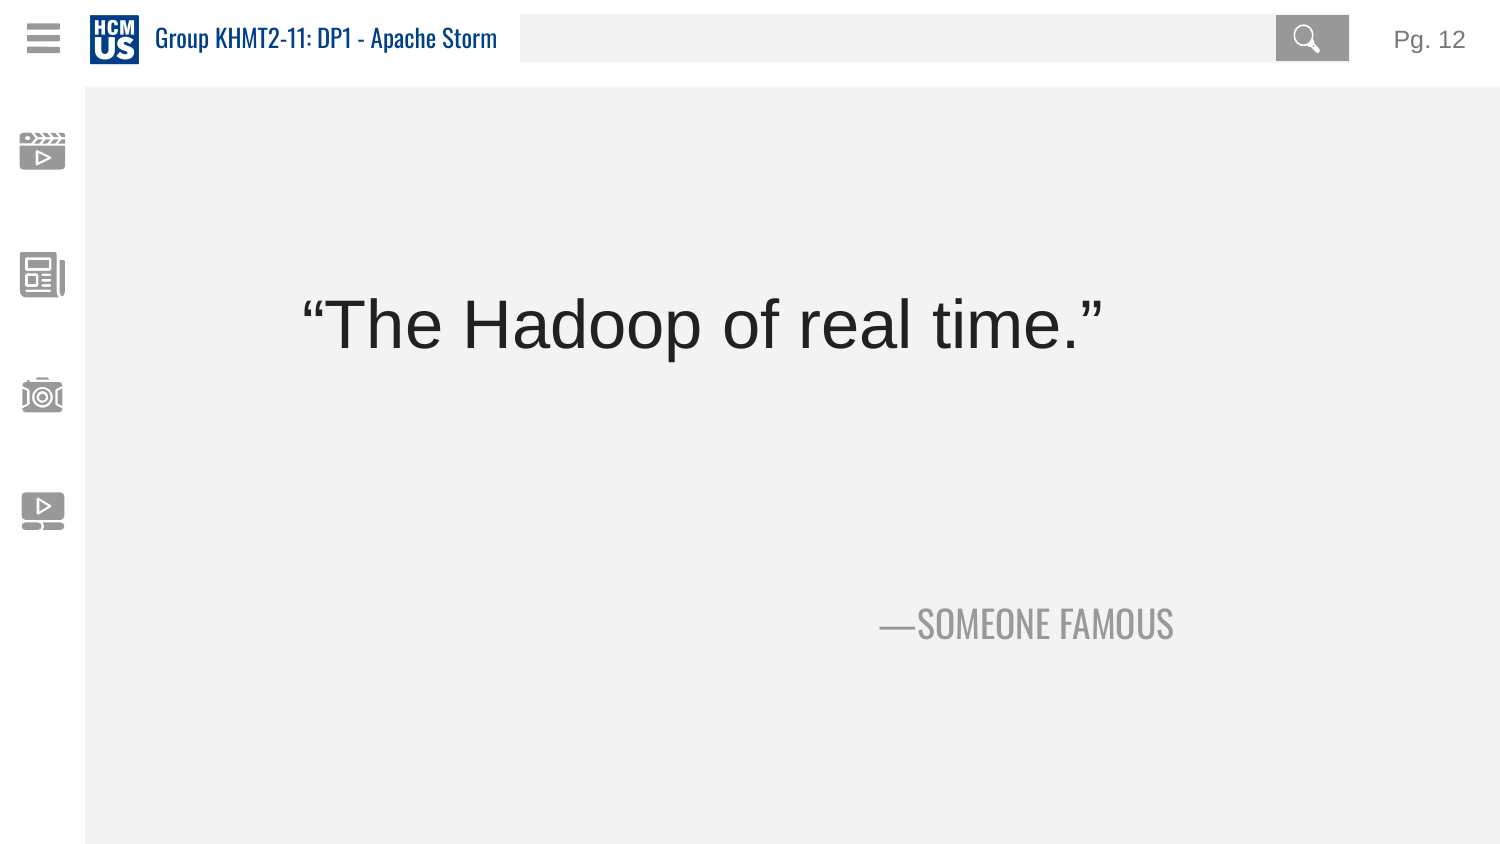

Pg. 12
“The Hadoop of real time.”
# —SOMEONE FAMOUS